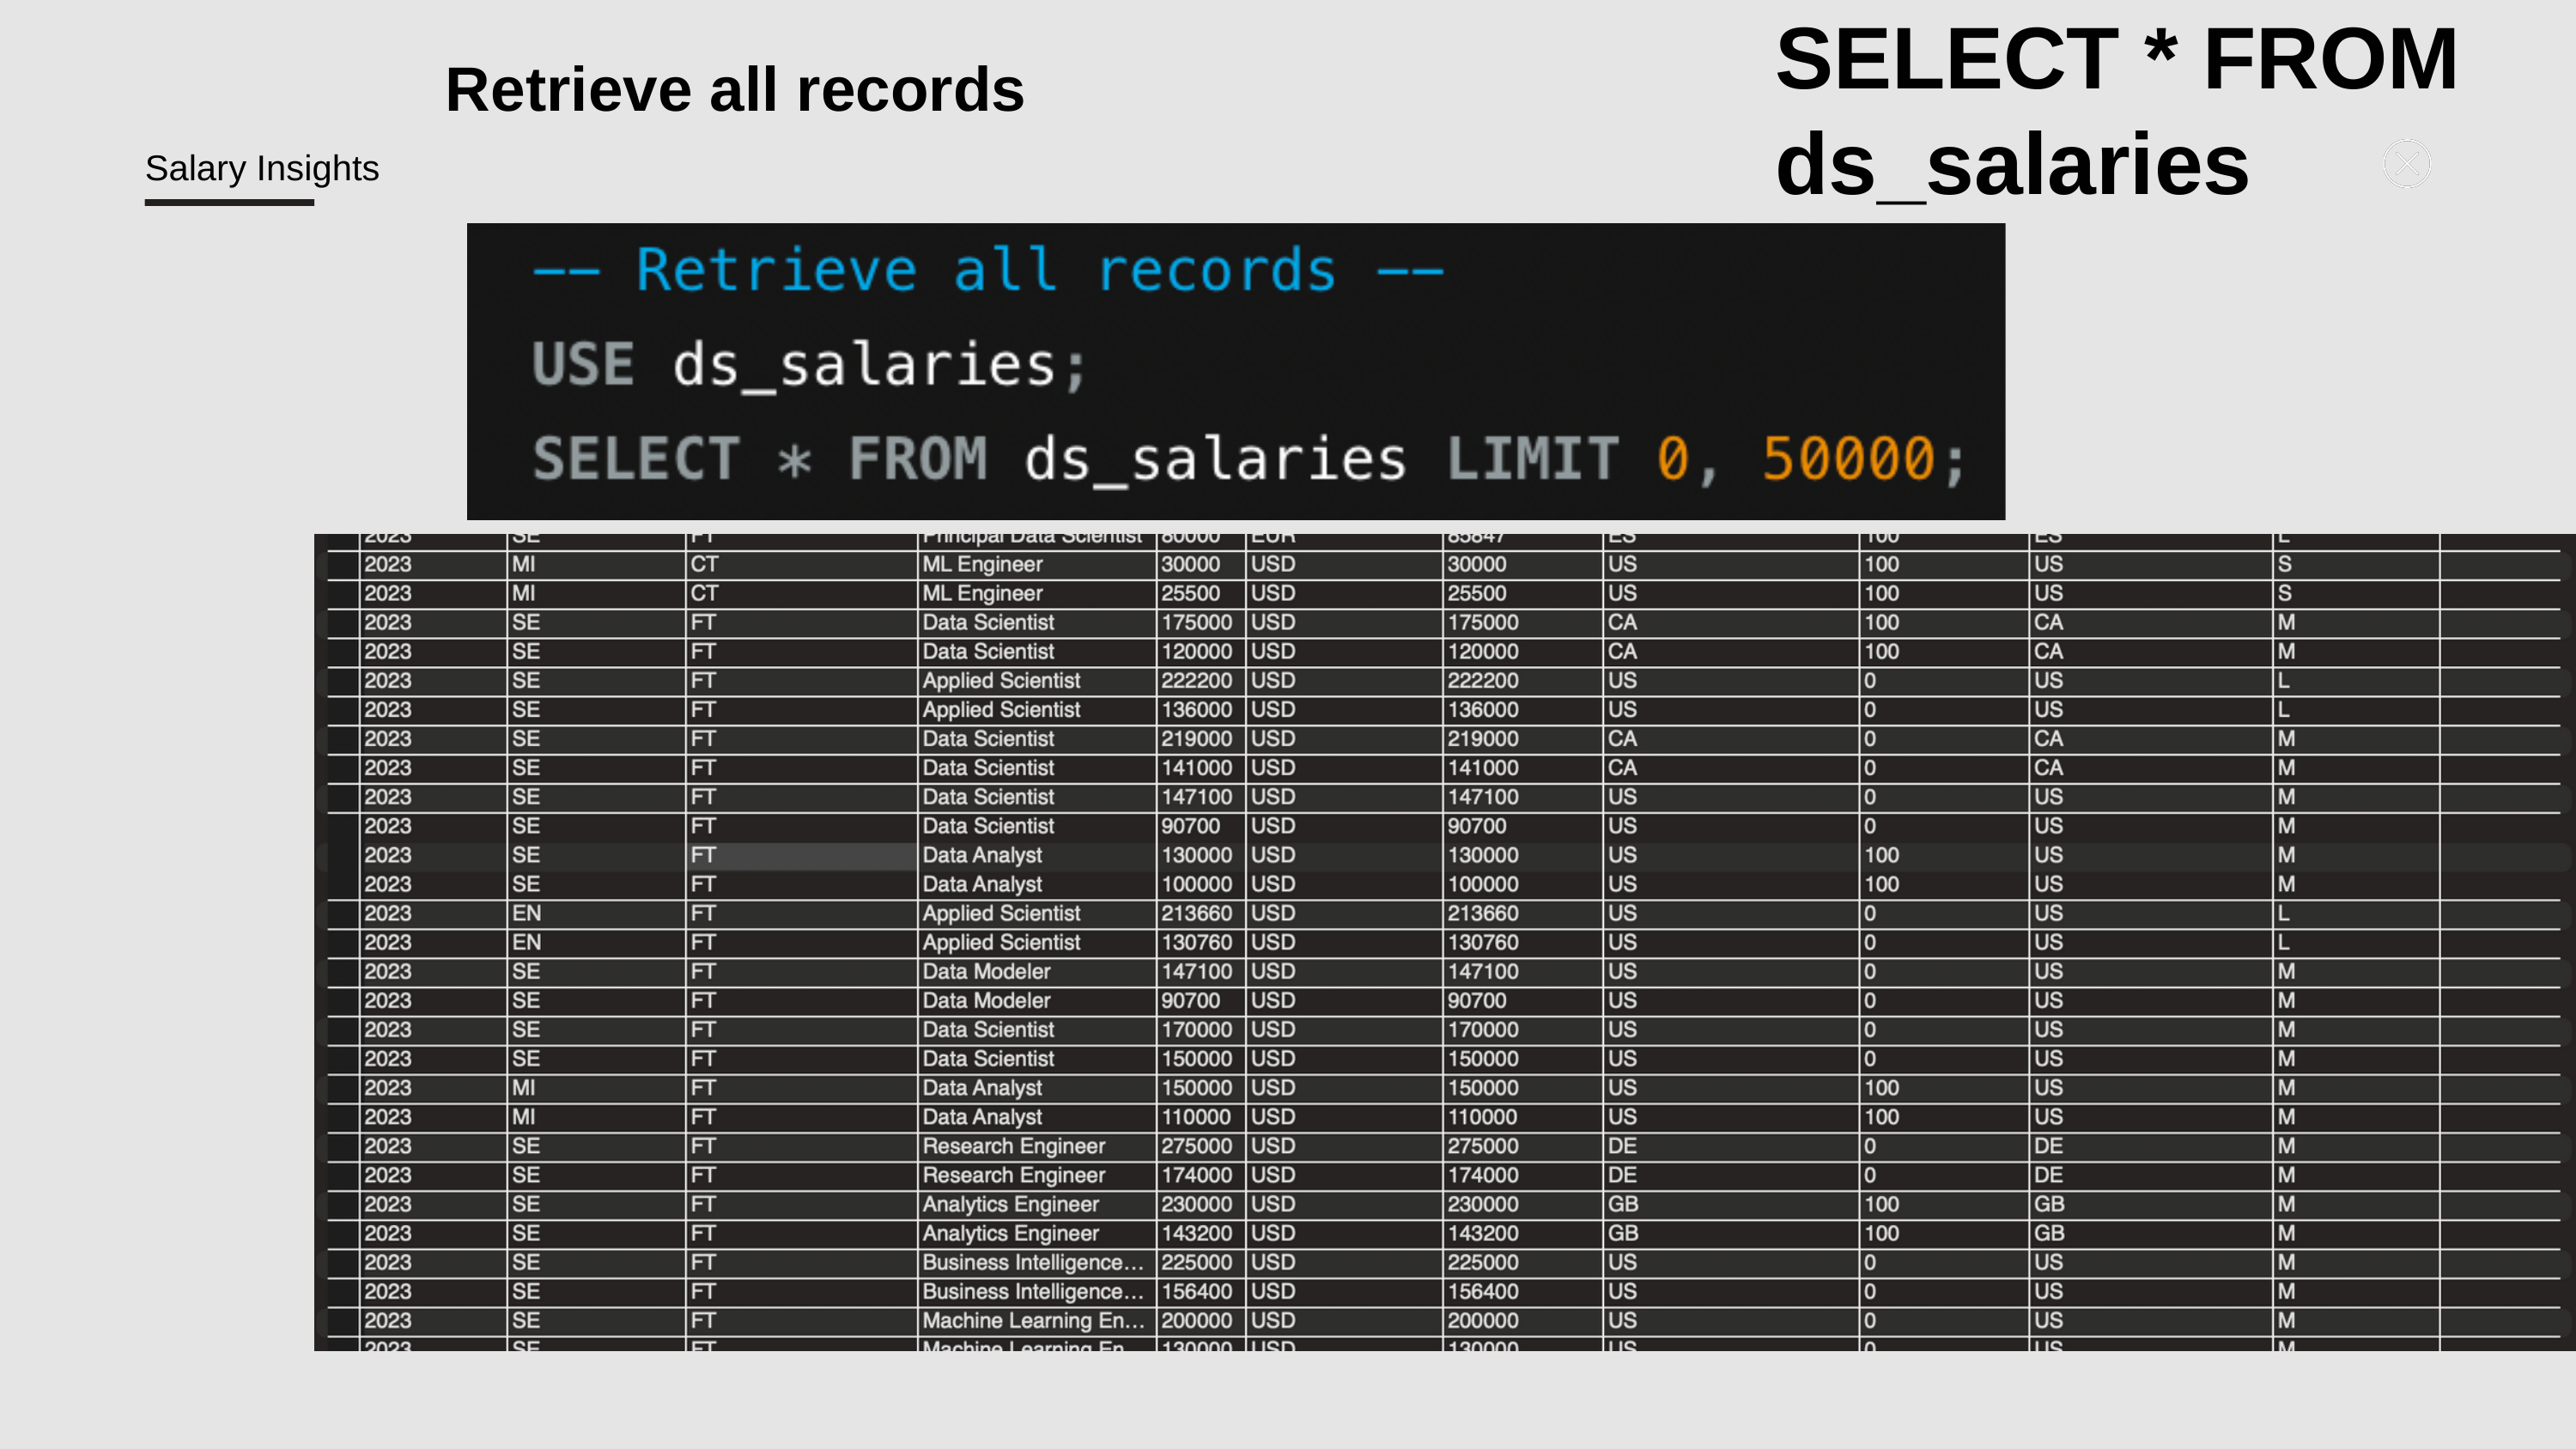

SELECT * FROM ds_salaries
Retrieve all records
Salary Insights